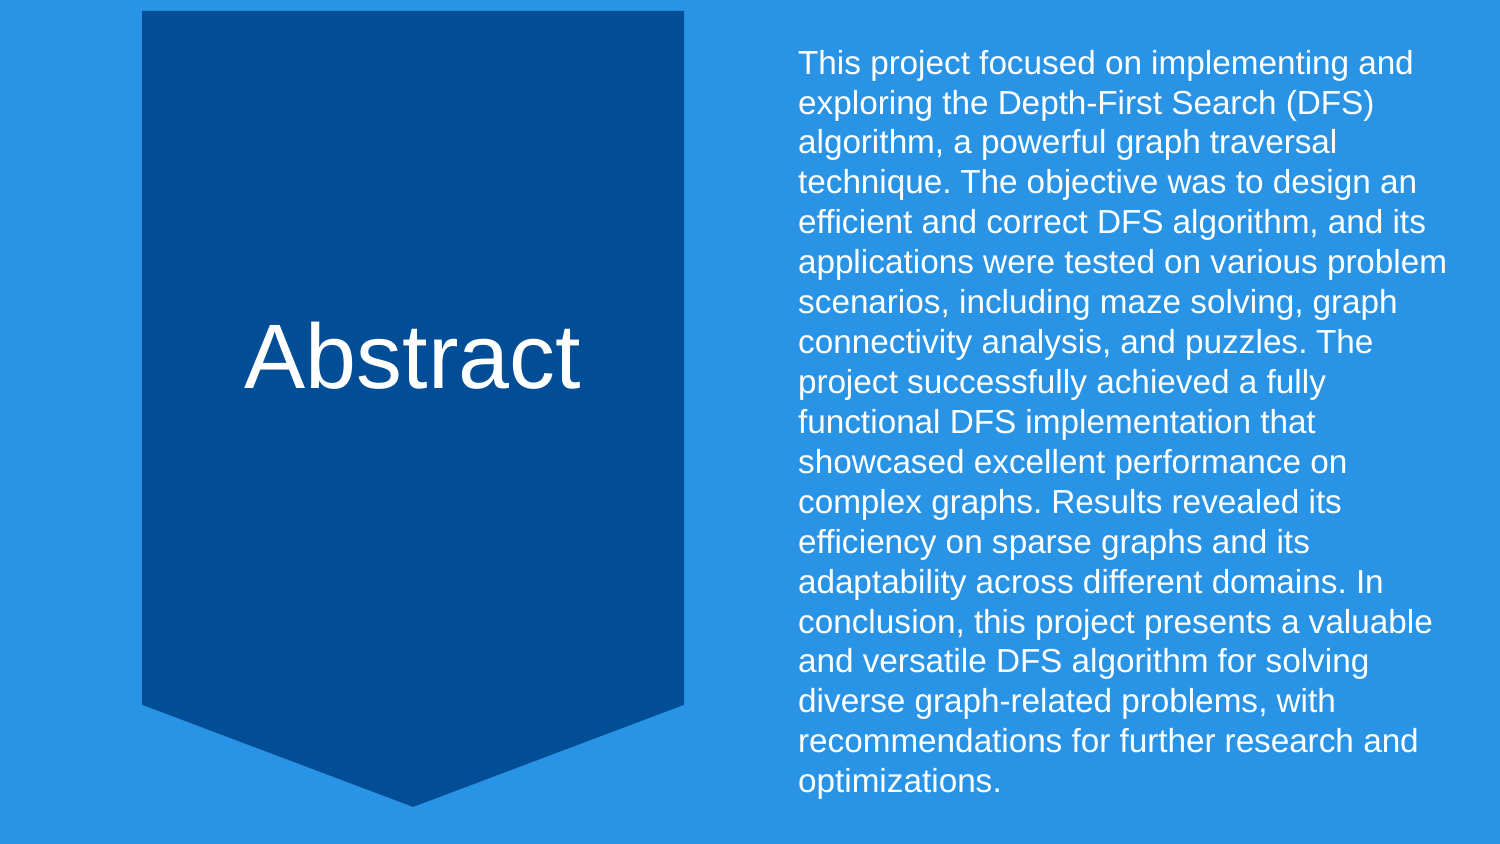

This project focused on implementing and exploring the Depth-First Search (DFS) algorithm, a powerful graph traversal technique. The objective was to design an efficient and correct DFS algorithm, and its applications were tested on various problem scenarios, including maze solving, graph connectivity analysis, and puzzles. The project successfully achieved a fully functional DFS implementation that showcased excellent performance on complex graphs. Results revealed its efficiency on sparse graphs and its adaptability across different domains. In conclusion, this project presents a valuable and versatile DFS algorithm for solving diverse graph-related problems, with recommendations for further research and optimizations.

Abstract